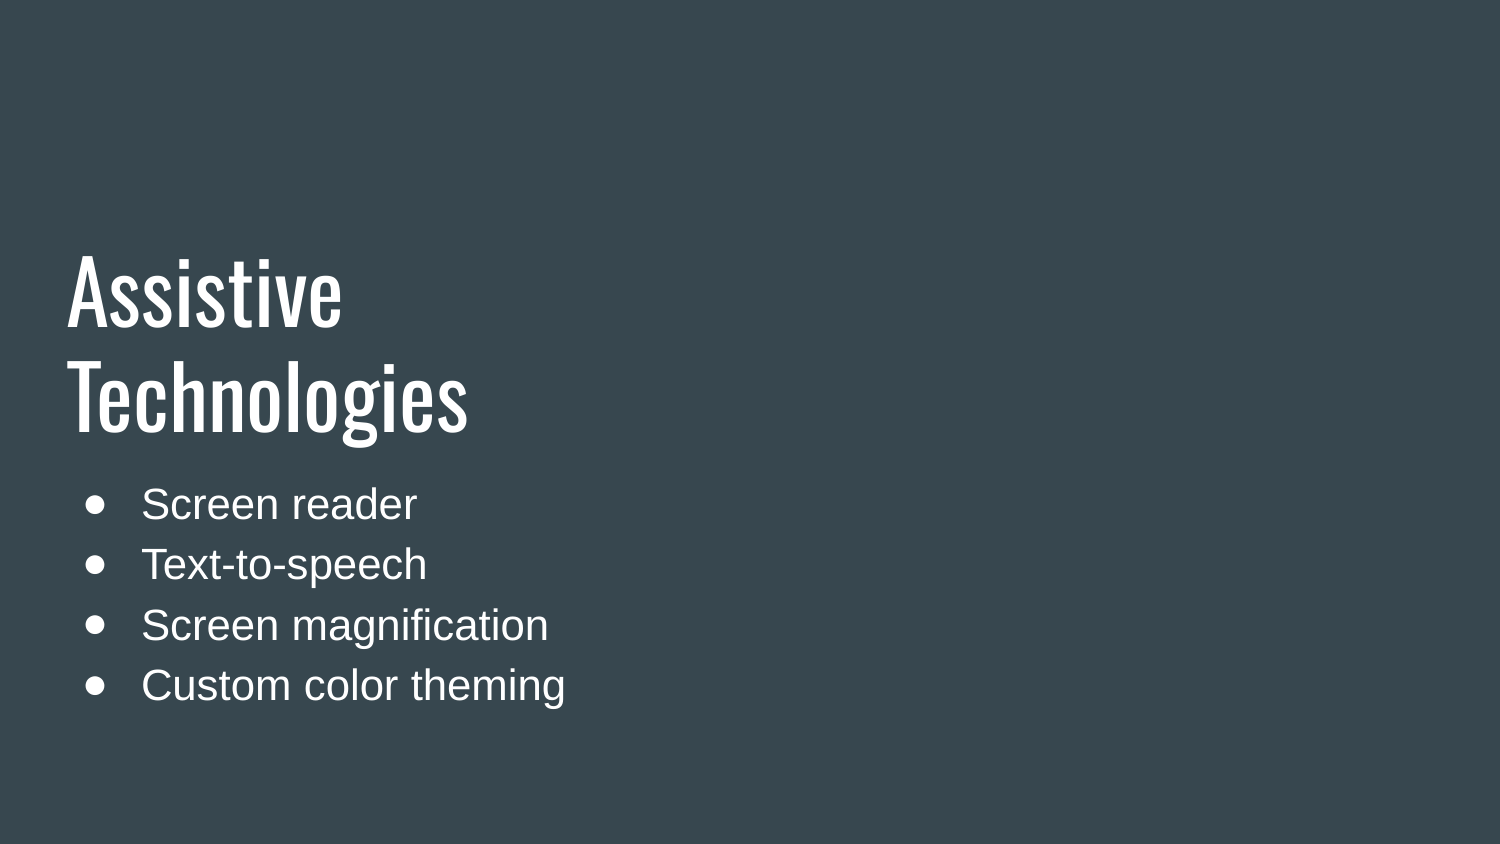

# Assistive Technologies
Screen reader
Text-to-speech
Screen magnification
Custom color theming